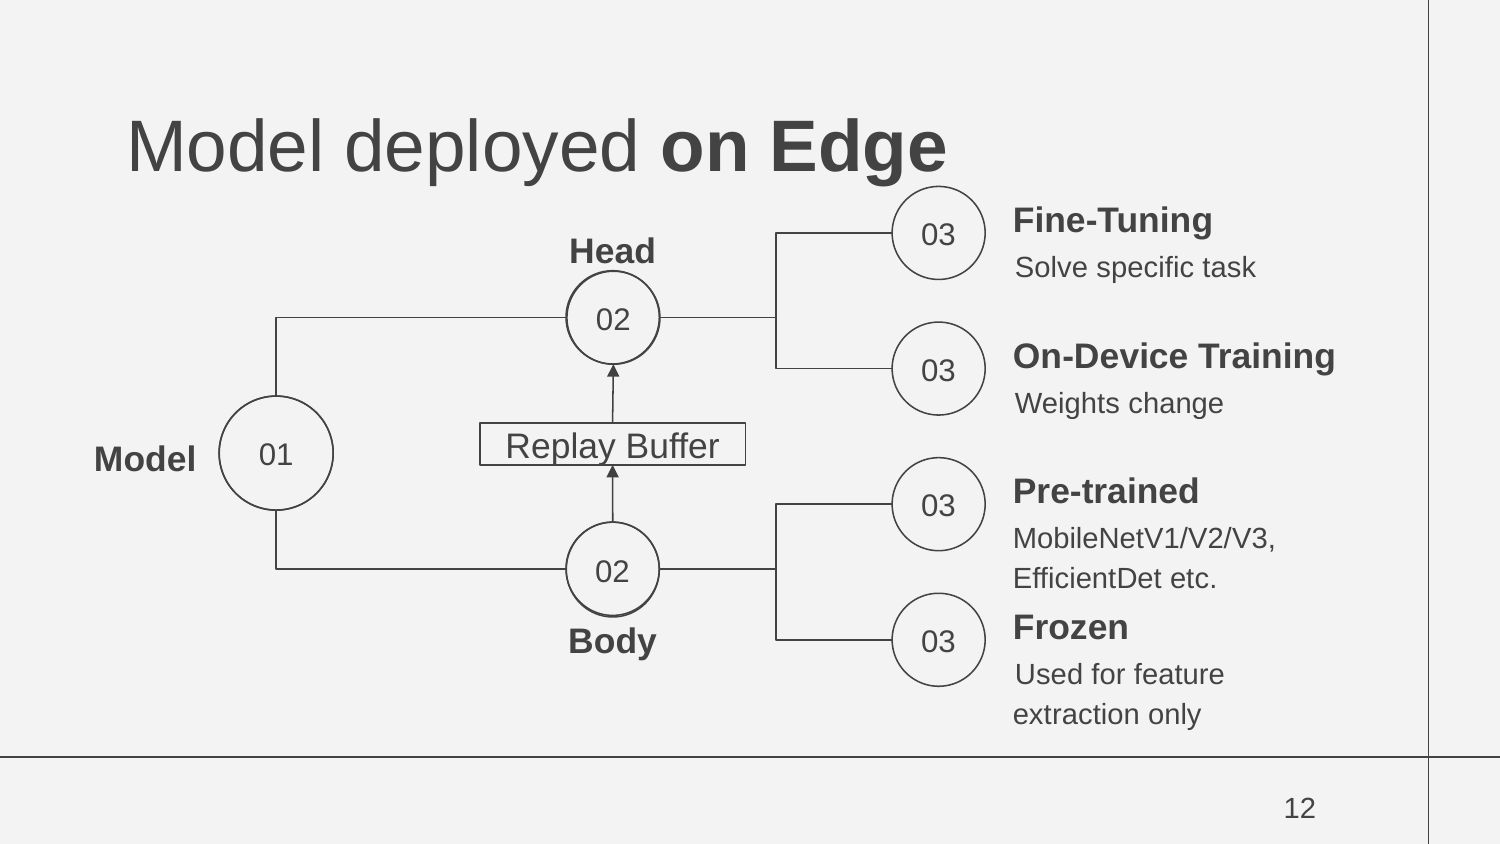

# Model deployed on Edge
03
Fine-Tuning
Head
Solve specific task

02
03
On-Device Training
Weights change

01
Replay Buffer
Model
03
Pre-trained
MobileNetV1/V2/V3, EfficientDet etc.

02
03
Frozen
Body
Used for feature extraction only
12